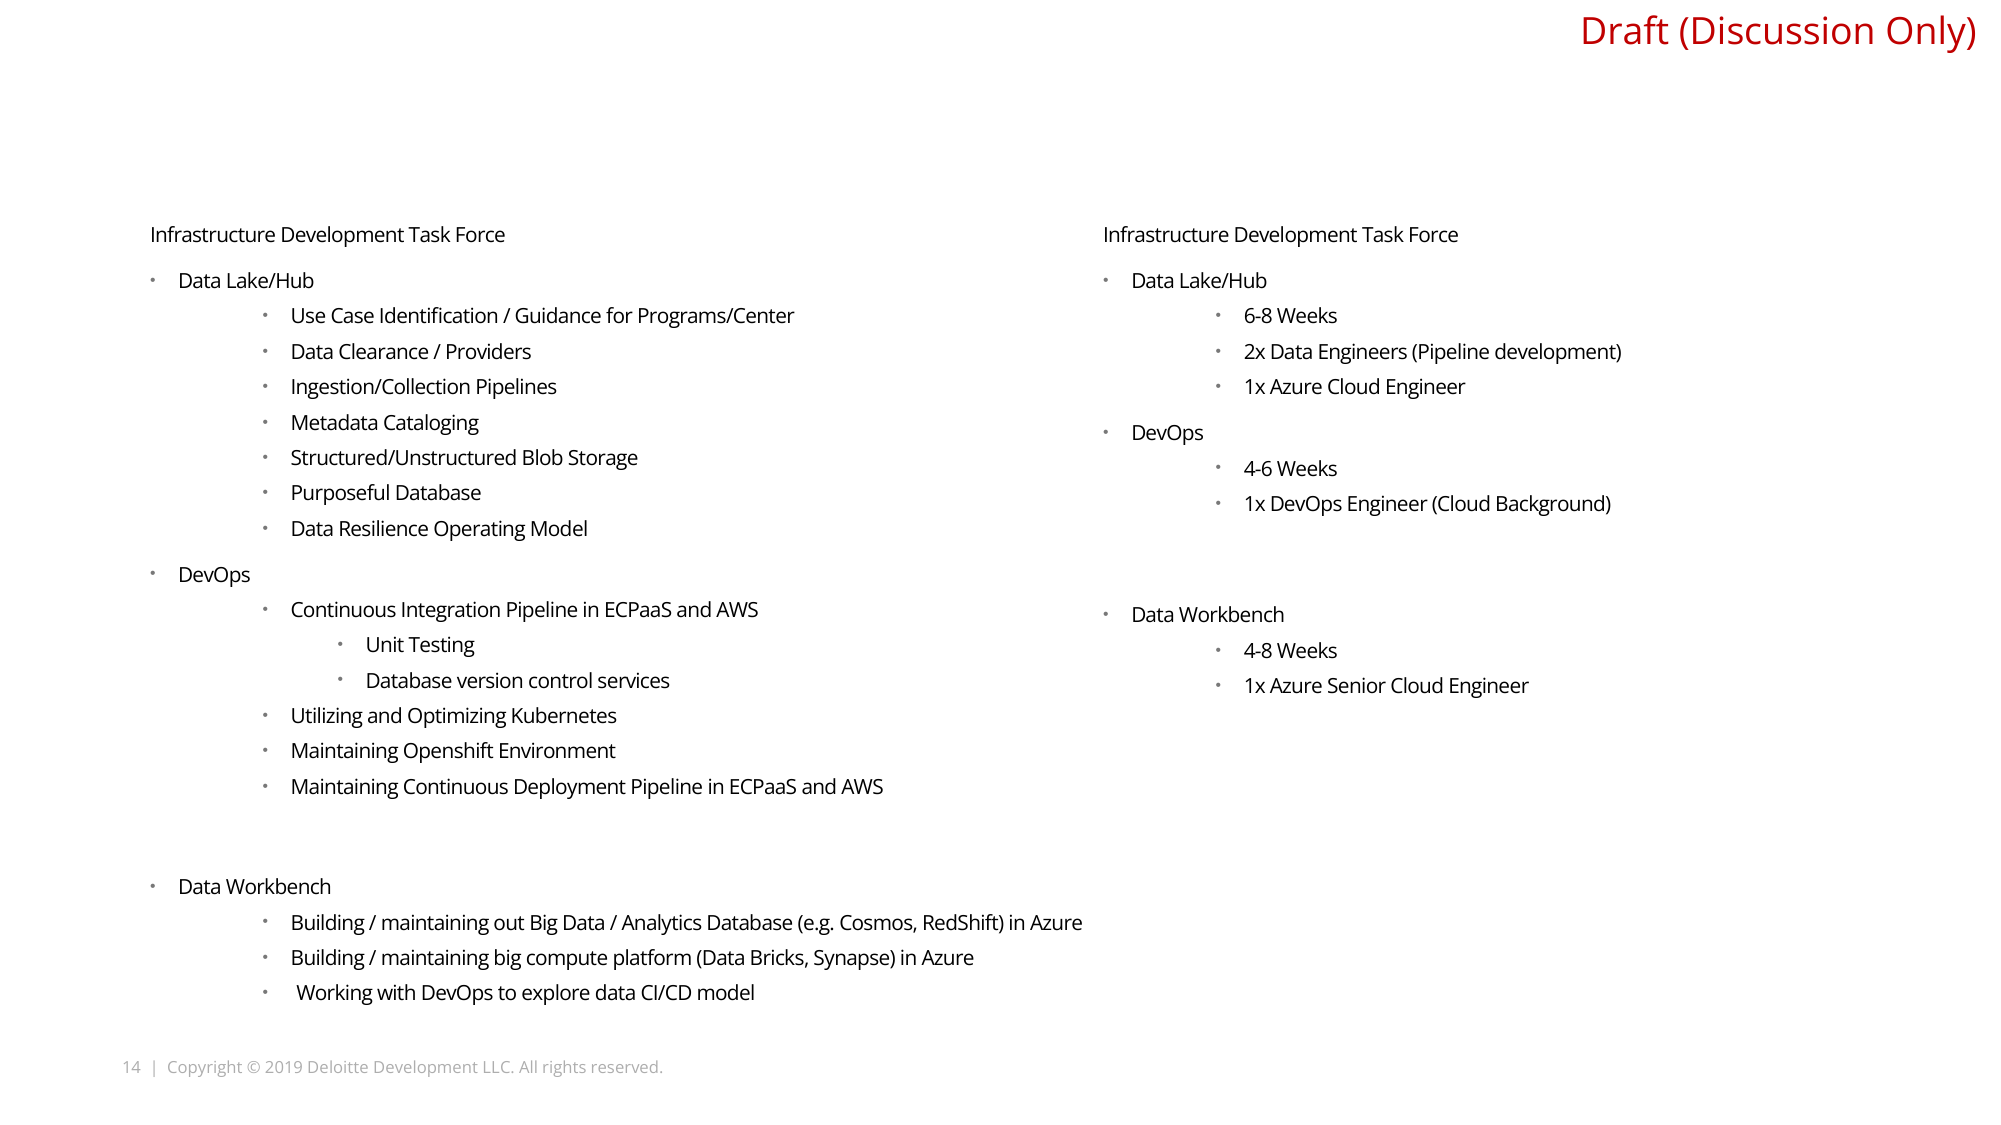

#
Infrastructure Development Task Force
Data Lake/Hub
6-8 Weeks
2x Data Engineers (Pipeline development)
1x Azure Cloud Engineer
DevOps
4-6 Weeks
1x DevOps Engineer (Cloud Background)

Data Workbench
4-8 Weeks
1x Azure Senior Cloud Engineer
Infrastructure Development Task Force
Data Lake/Hub
Use Case Identification / Guidance for Programs/Center
Data Clearance / Providers
Ingestion/Collection Pipelines
Metadata Cataloging
Structured/Unstructured Blob Storage
Purposeful Database
Data Resilience Operating Model
DevOps
Continuous Integration Pipeline in ECPaaS and AWS
Unit Testing
Database version control services
Utilizing and Optimizing Kubernetes
Maintaining Openshift Environment
Maintaining Continuous Deployment Pipeline in ECPaaS and AWS

Data Workbench
Building / maintaining out Big Data / Analytics Database (e.g. Cosmos, RedShift) in Azure
Building / maintaining big compute platform (Data Bricks, Synapse) in Azure
 Working with DevOps to explore data CI/CD model